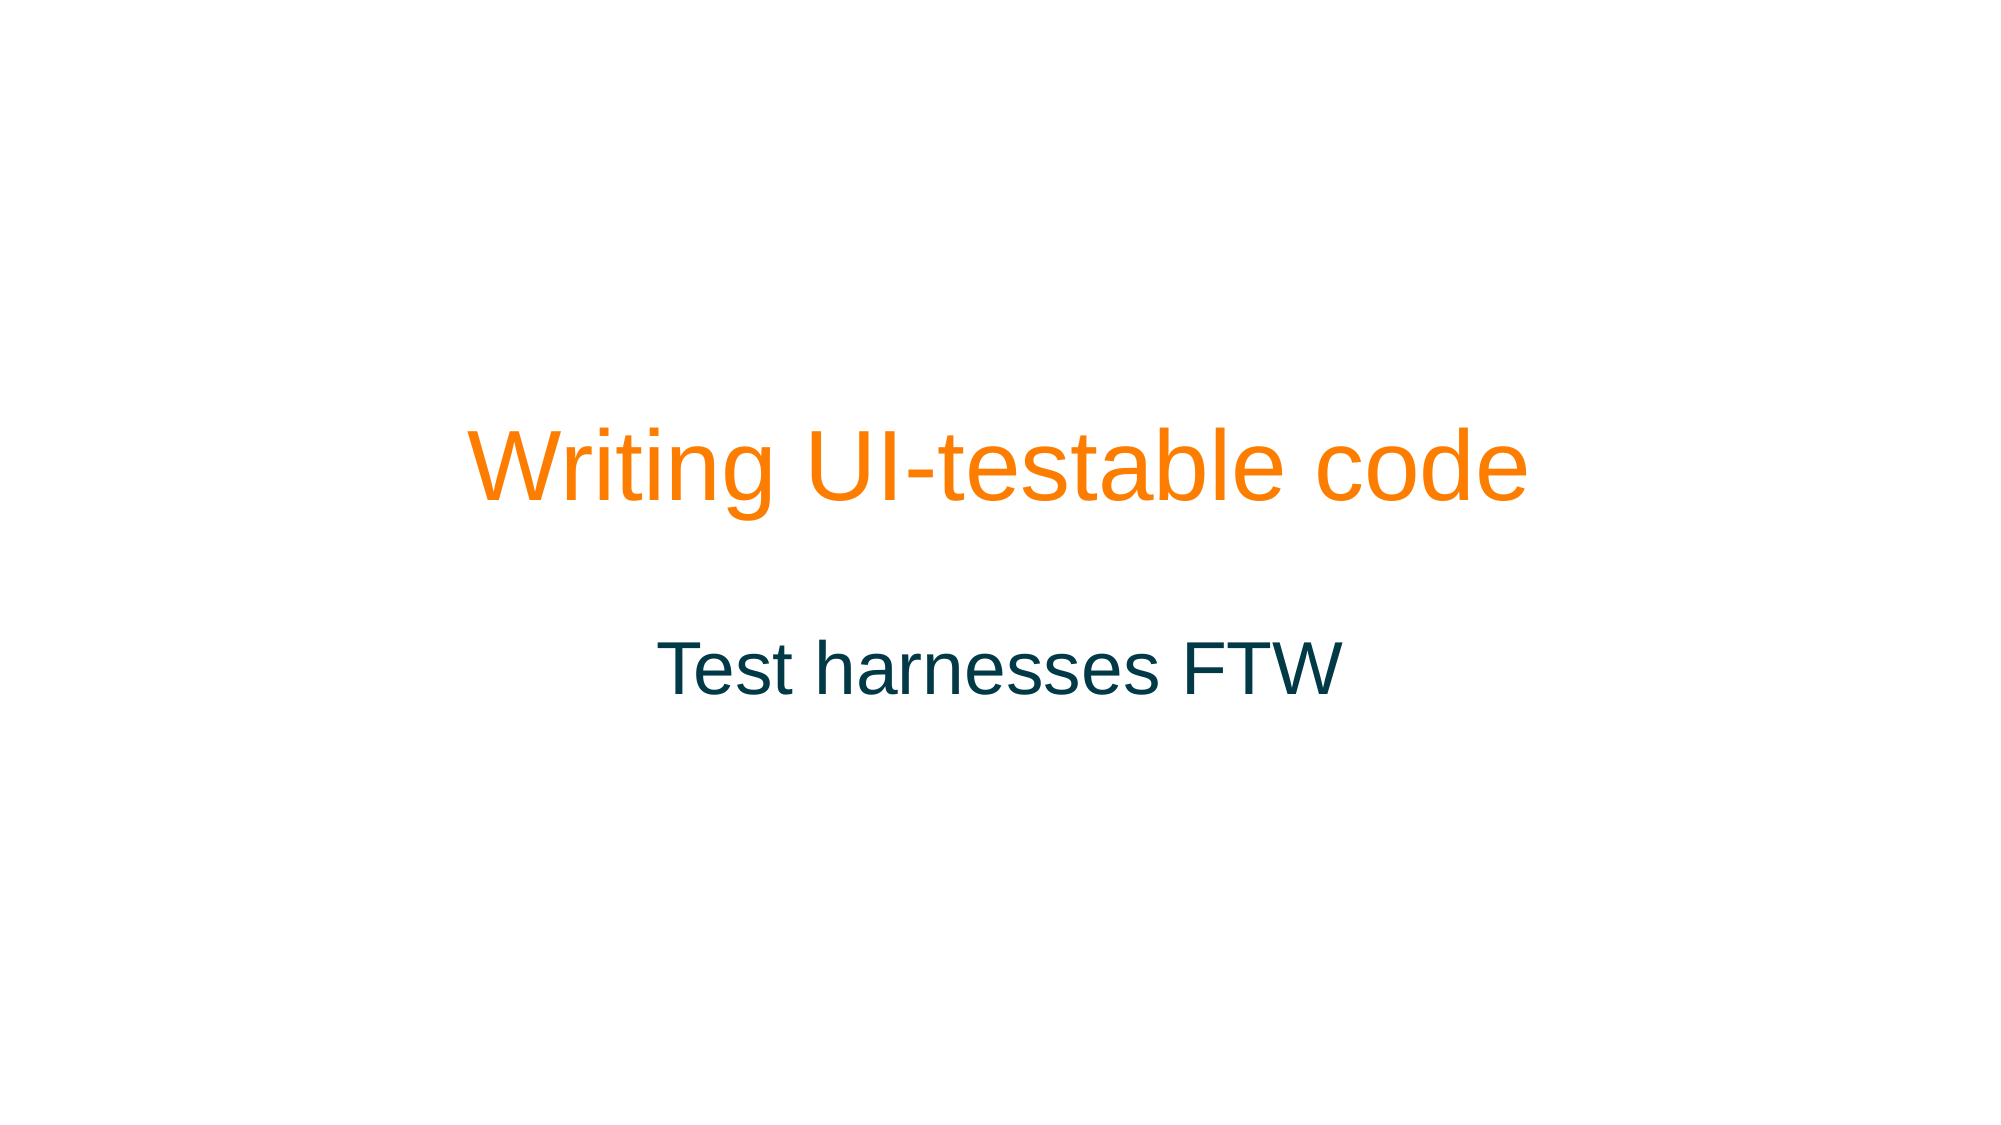

# Writing UI-testable code Test harnesses FTW